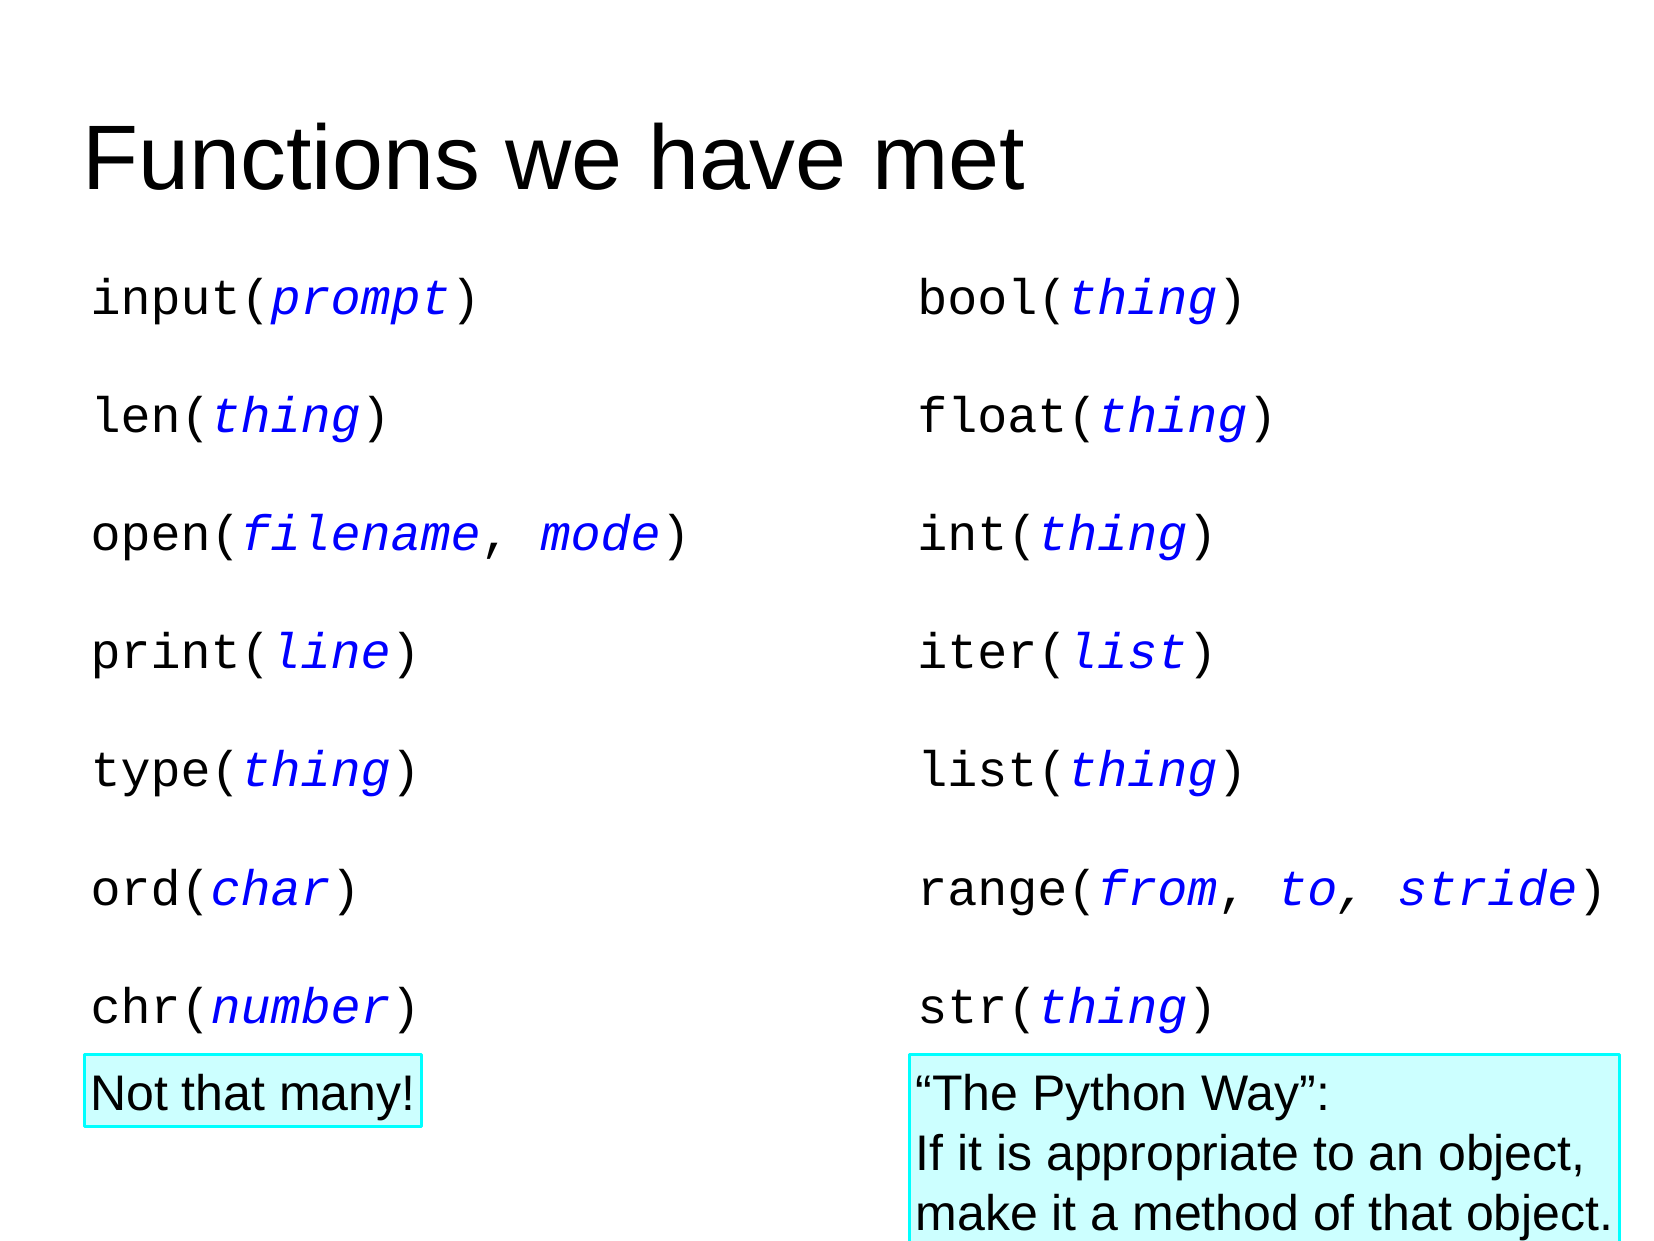

Functions we have met
input(prompt)
bool(thing)
len(thing)
float(thing)
open(filename, mode)
int(thing)
print(line)
iter(list)
type(thing)
list(thing)
ord(char)
range(from, to, stride)
chr(number)
str(thing)
Not that many!
“The Python Way”:
If it is appropriate to an object,
make it a method of that object.
302